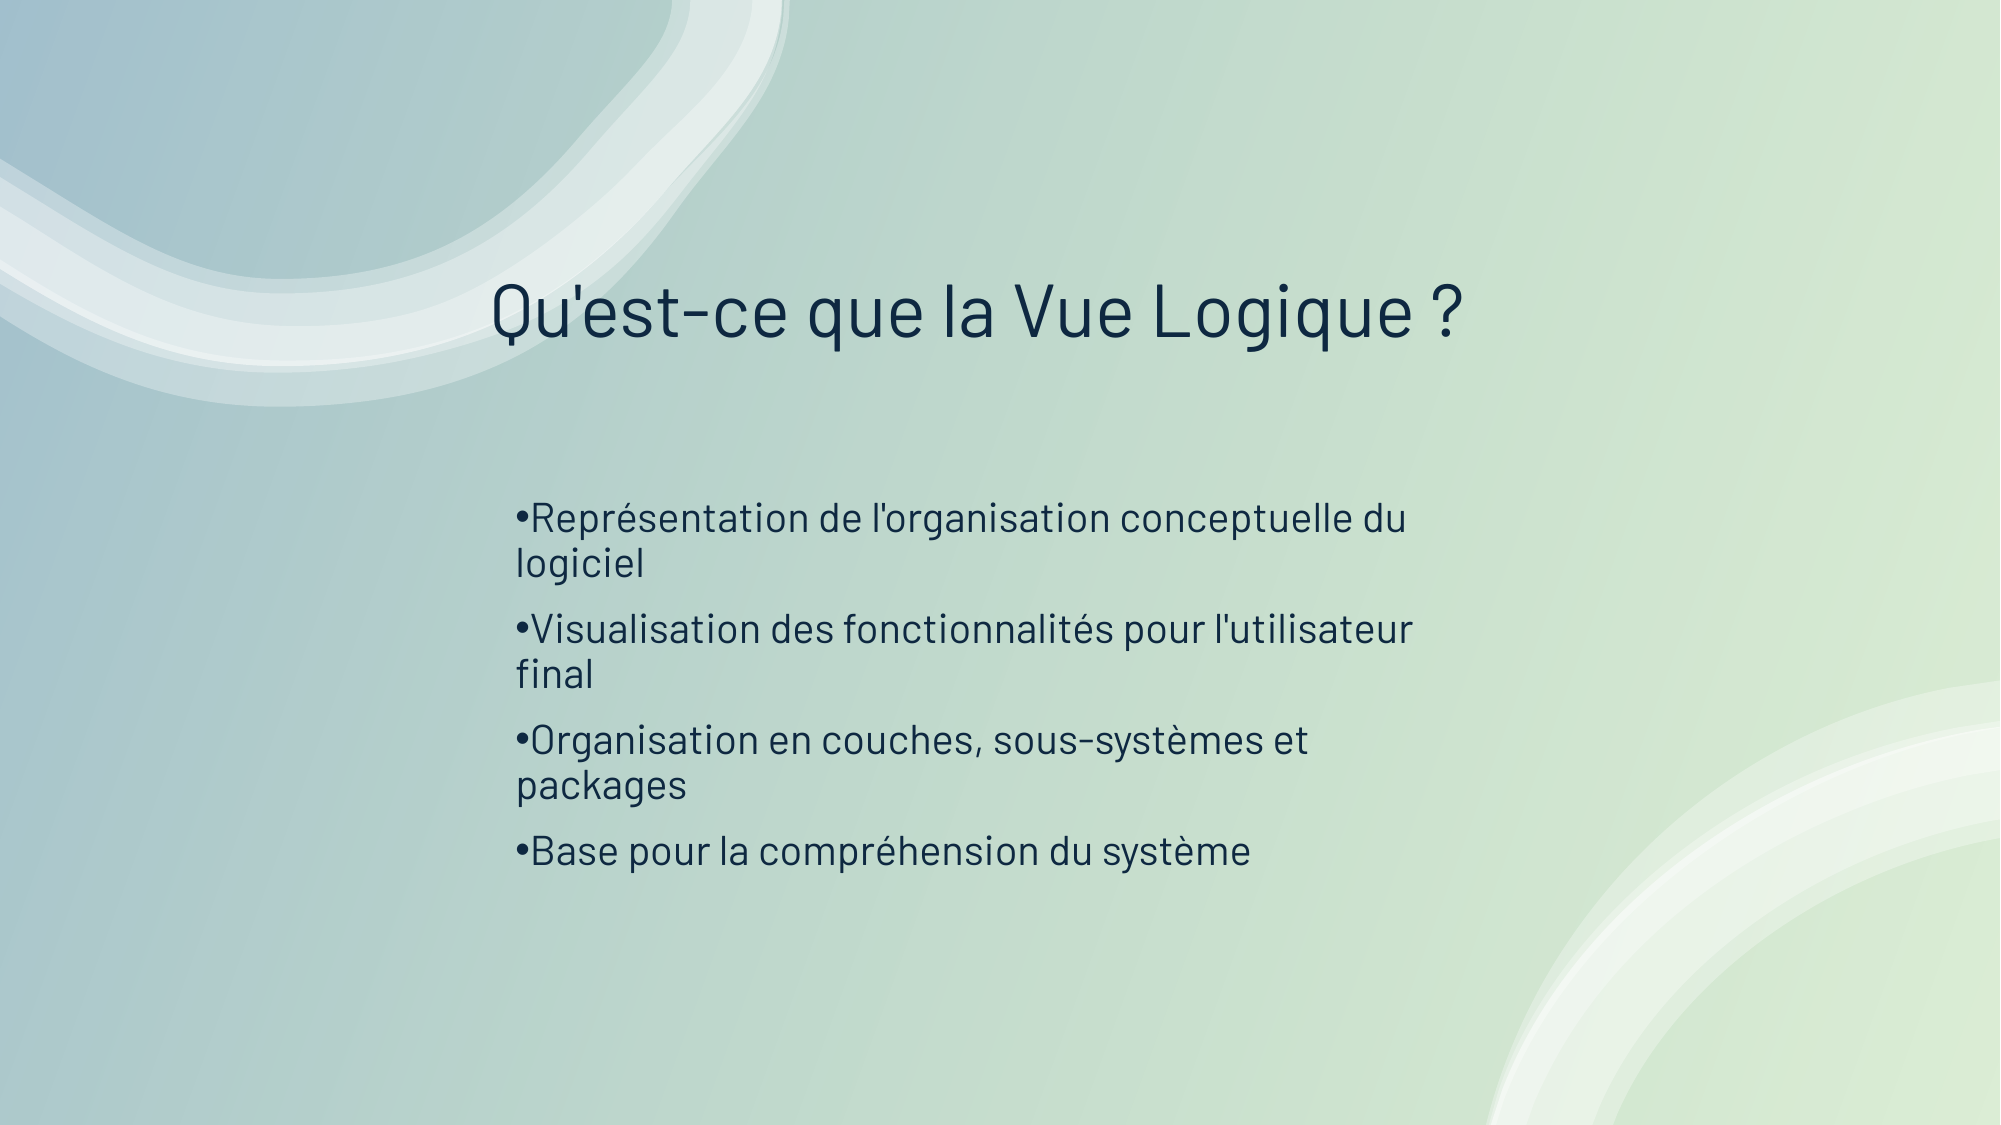

# Qu'est-ce que la Vue Logique ?
Représentation de l'organisation conceptuelle du logiciel
Visualisation des fonctionnalités pour l'utilisateur final
Organisation en couches, sous-systèmes et packages
Base pour la compréhension du système